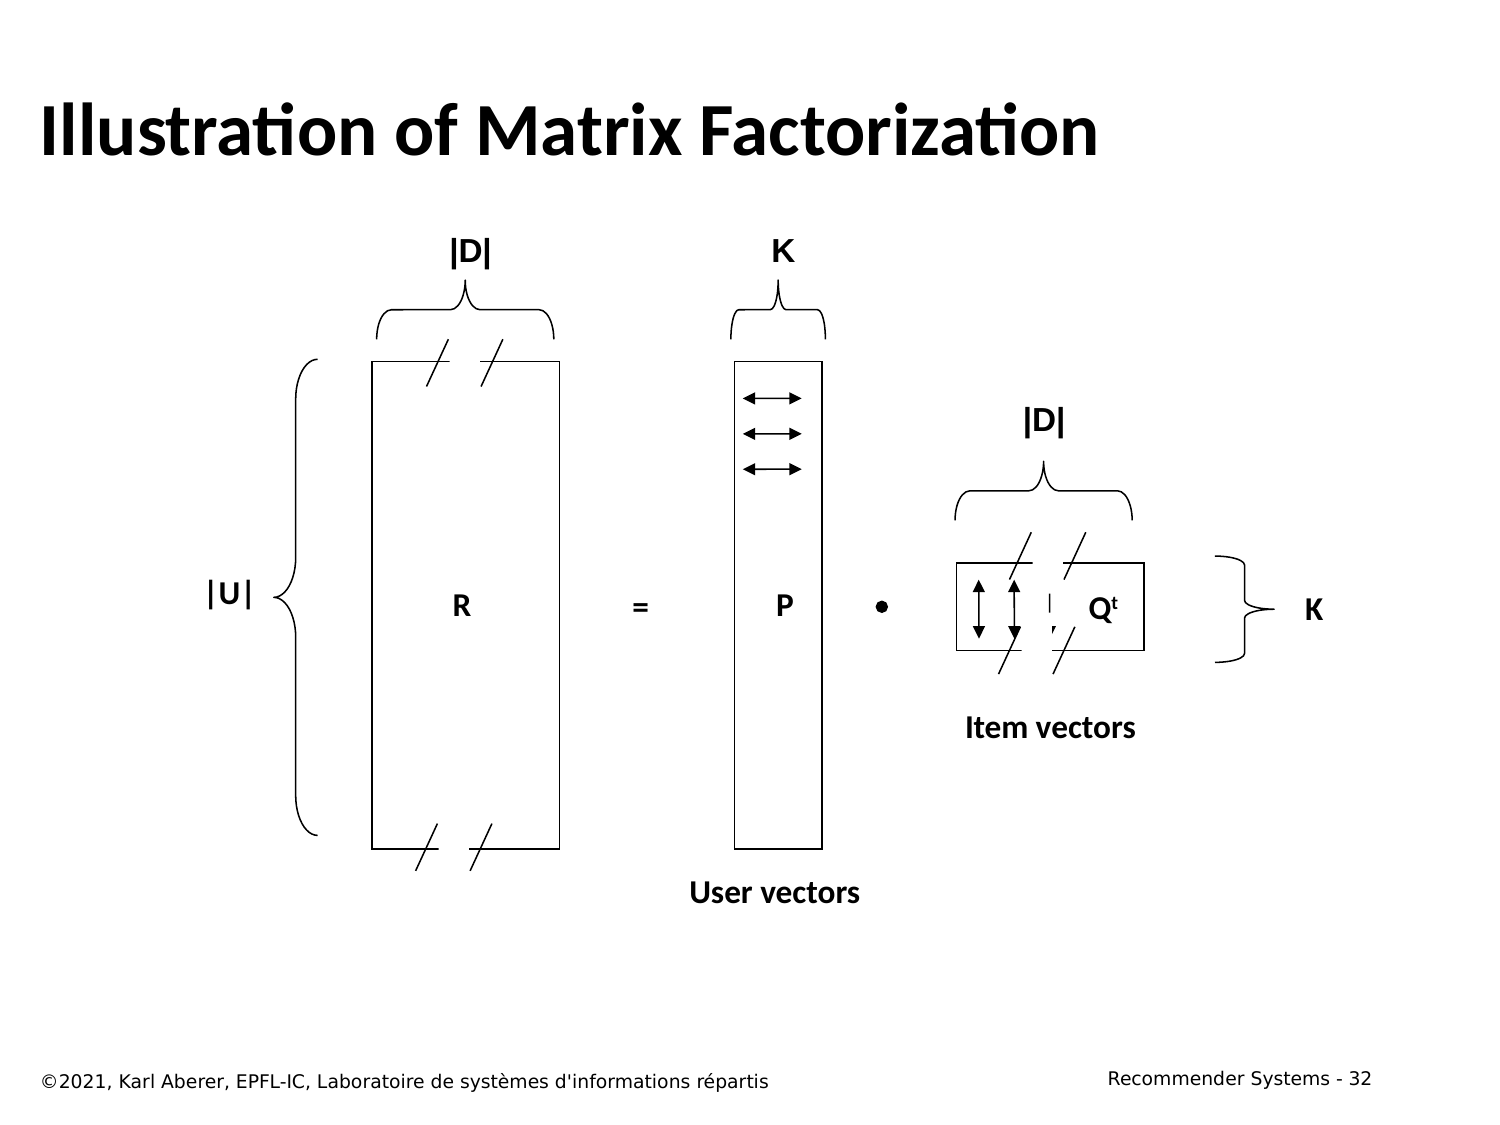

# Illustration of Matrix Factorization

|D|
K

|D|

|U|
R
P
•
=
Qt
K

Item vectors

User vectors
©2021, Karl Aberer, EPFL-IC, Laboratoire de systèmes d'informations répartis